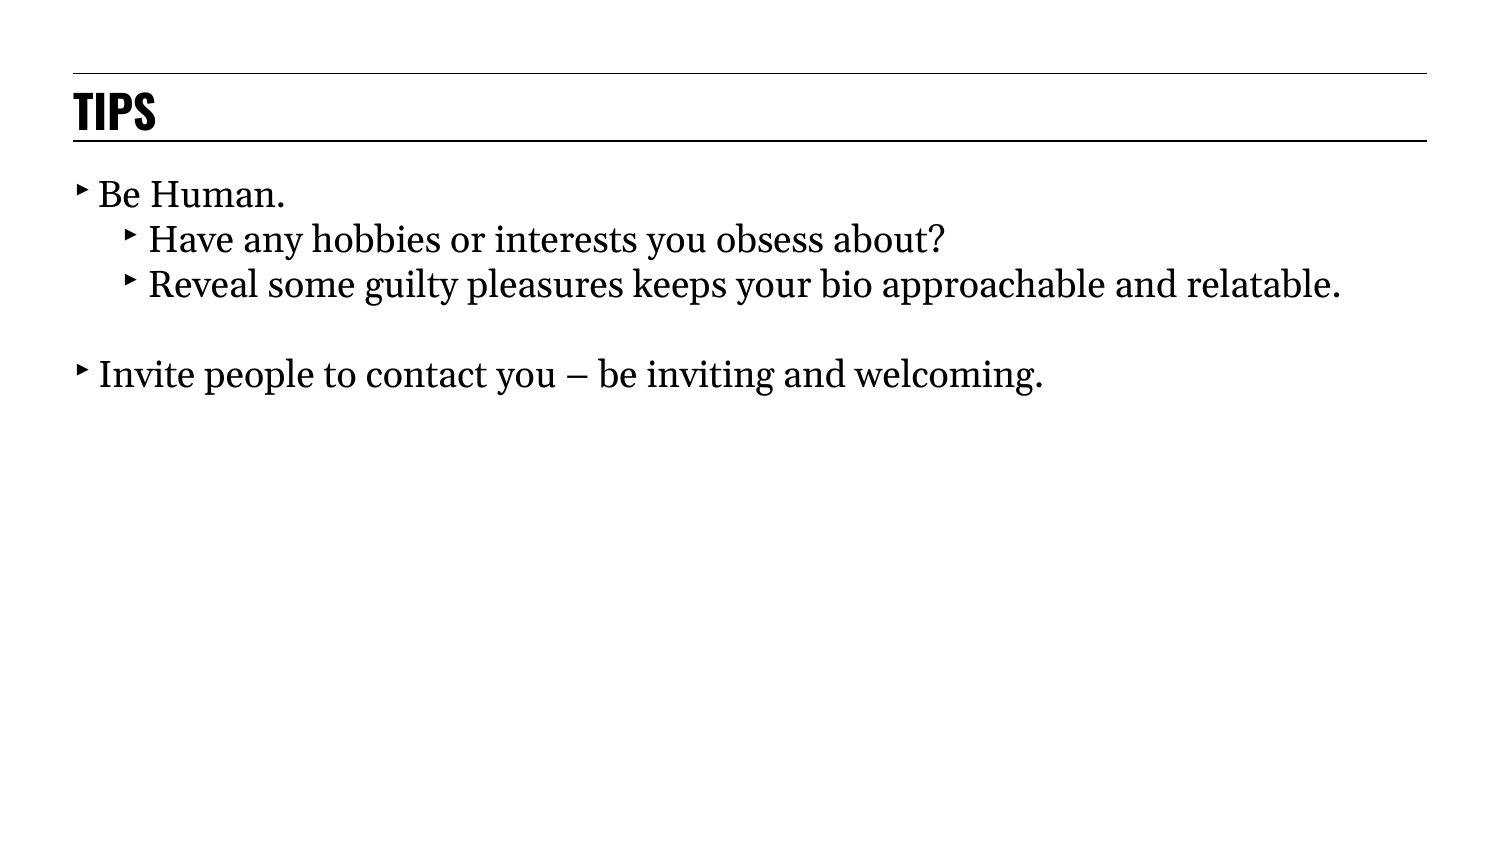

TIPS

Be Human.
Have any hobbies or interests you obsess about?
Reveal some guilty pleasures keeps your bio approachable and relatable.
Invite people to contact you – be inviting and welcoming.